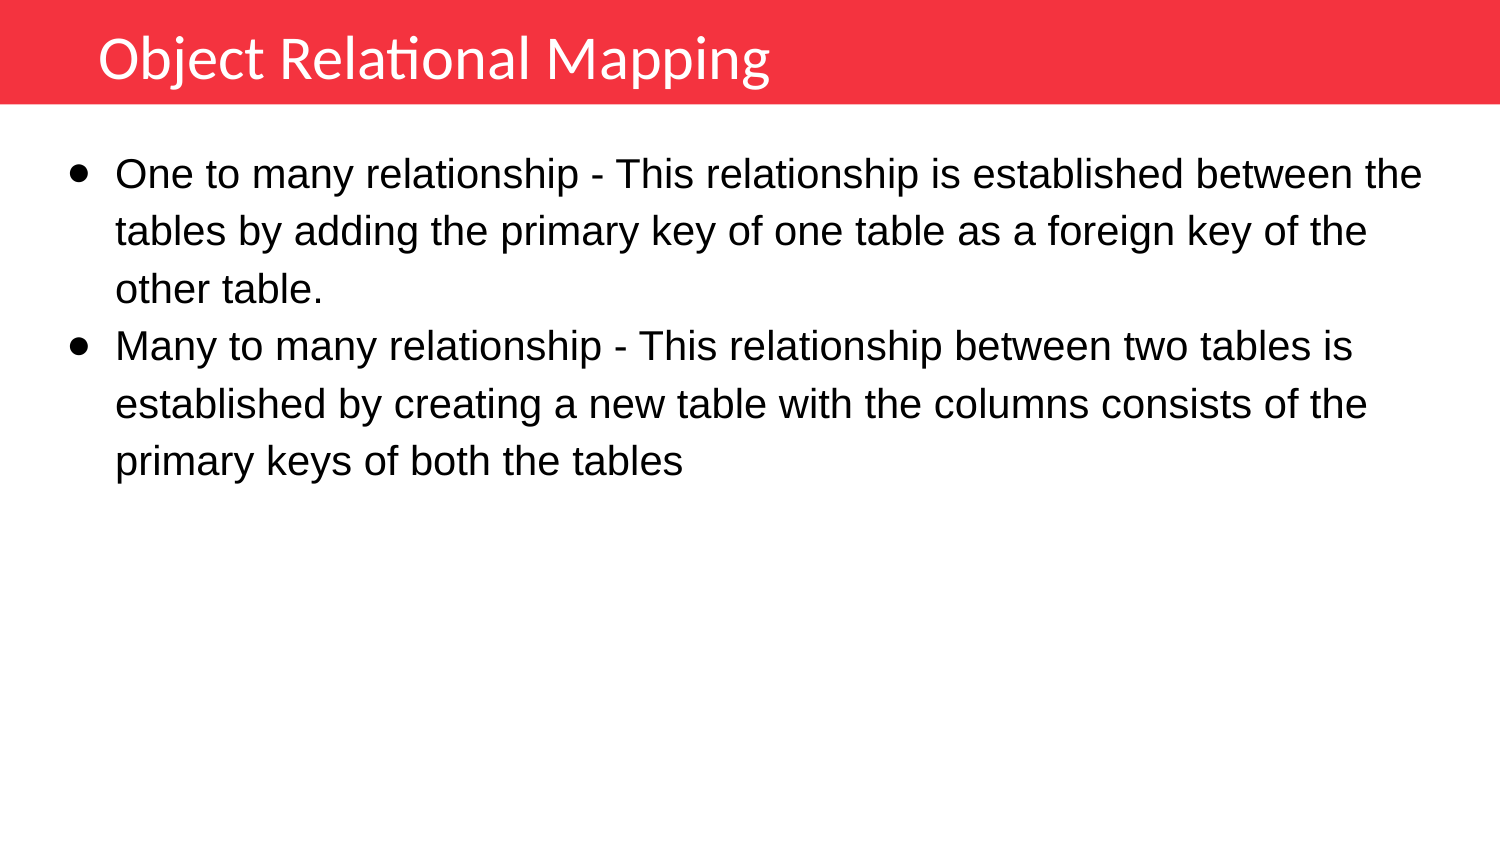

Object Relational Mapping

One to many relationship - This relationship is established between the tables by adding the primary key of one table as a foreign key of the other table.
Many to many relationship - This relationship between two tables is established by creating a new table with the columns consists of the primary keys of both the tables